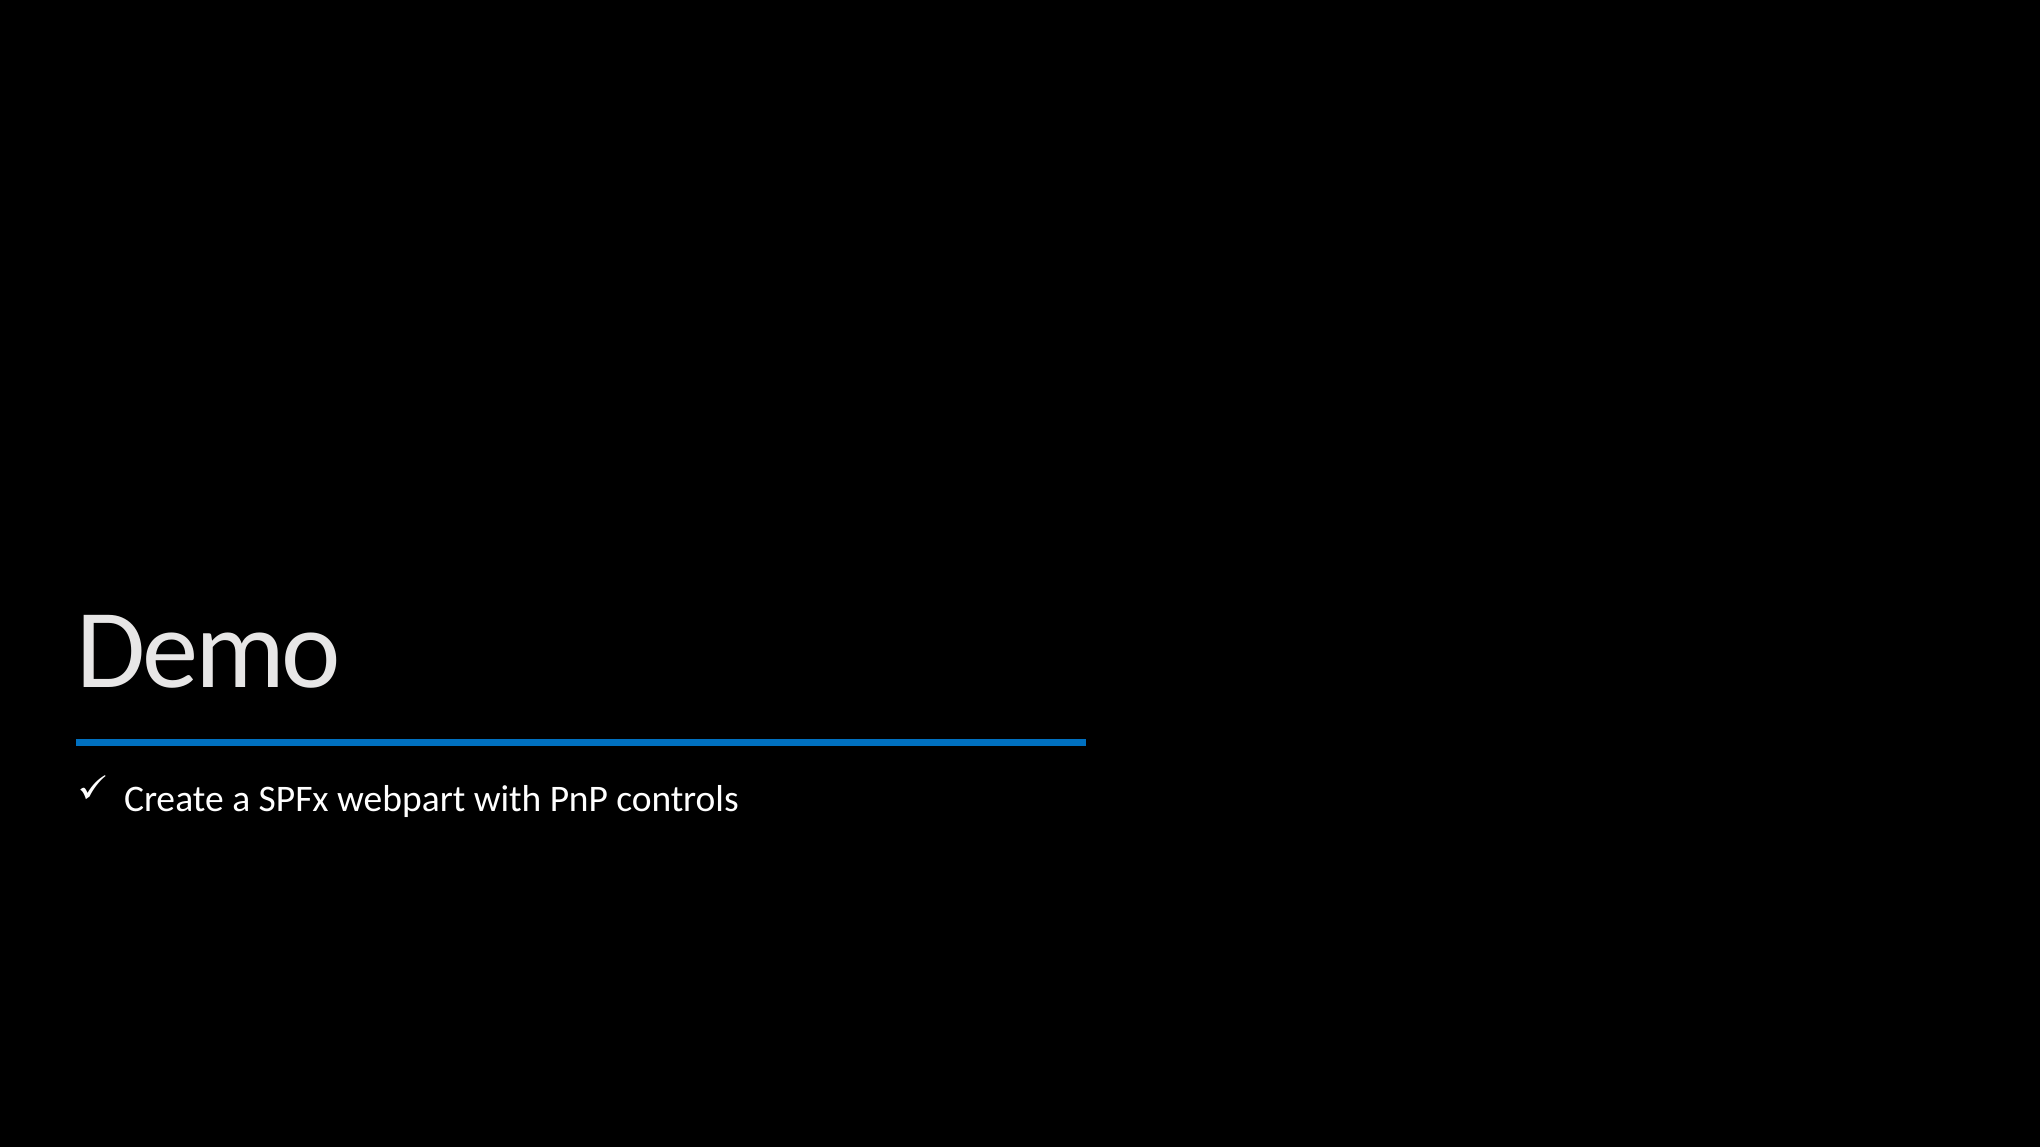

# Demo
Create a SPFx webpart with PnP controls